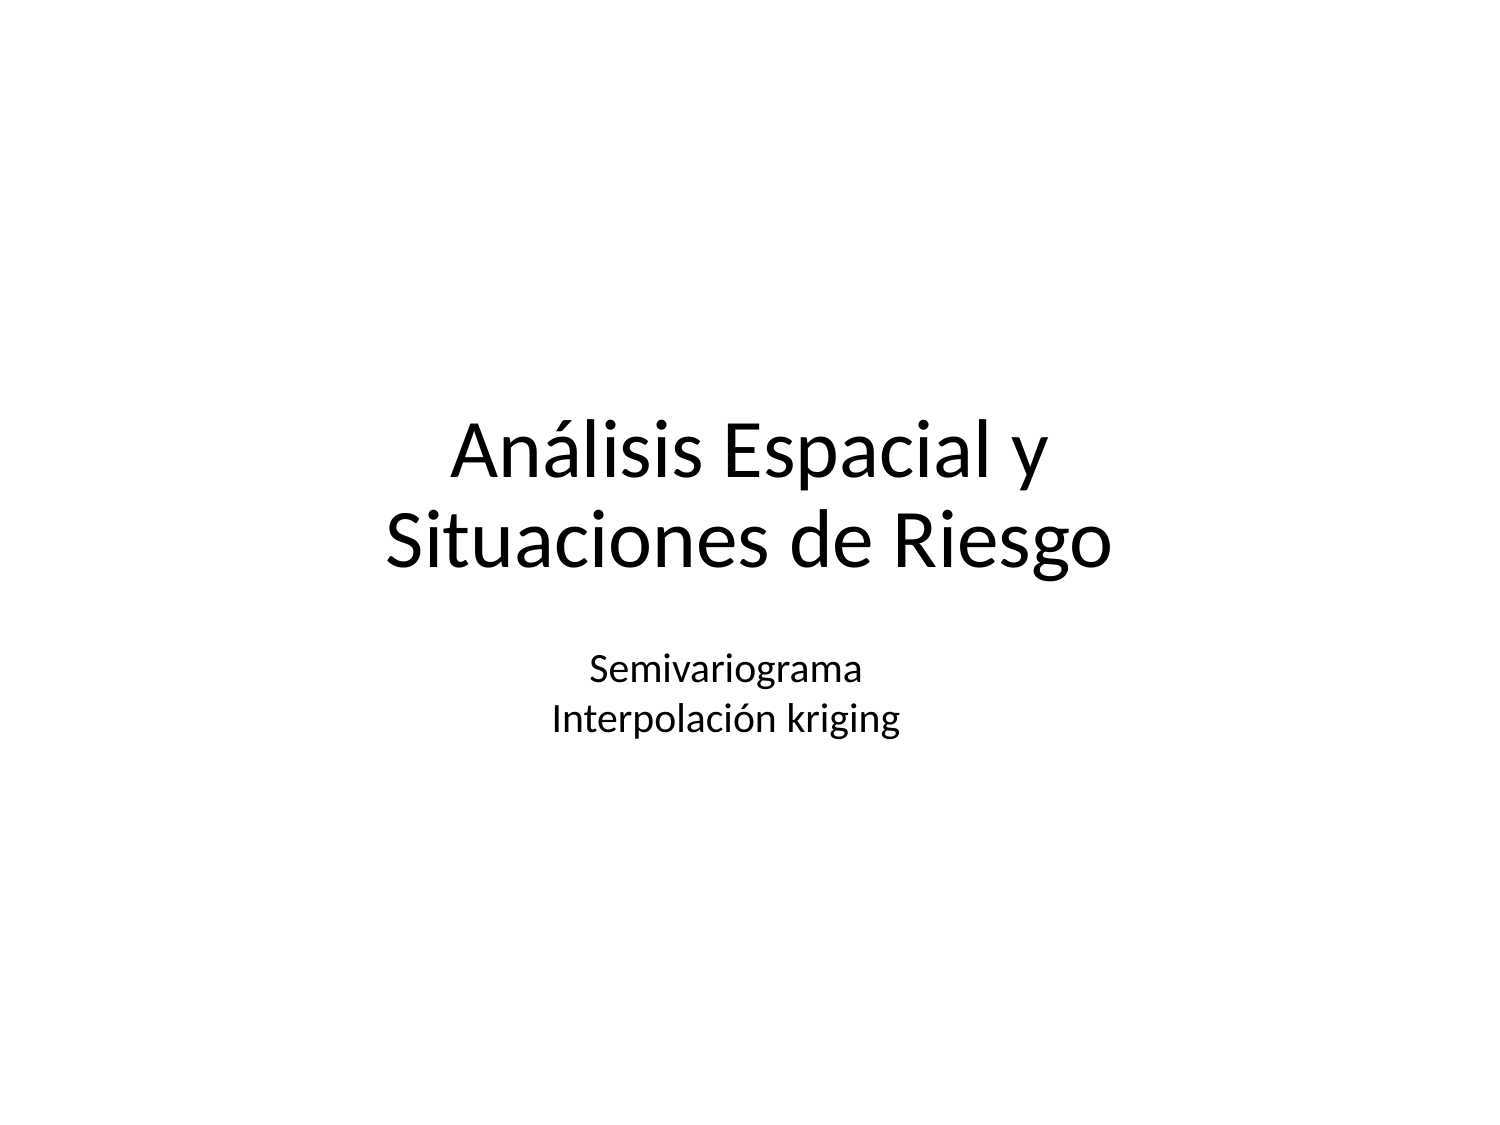

Análisis Espacial y Situaciones de Riesgo
Semivariograma
Interpolación kriging